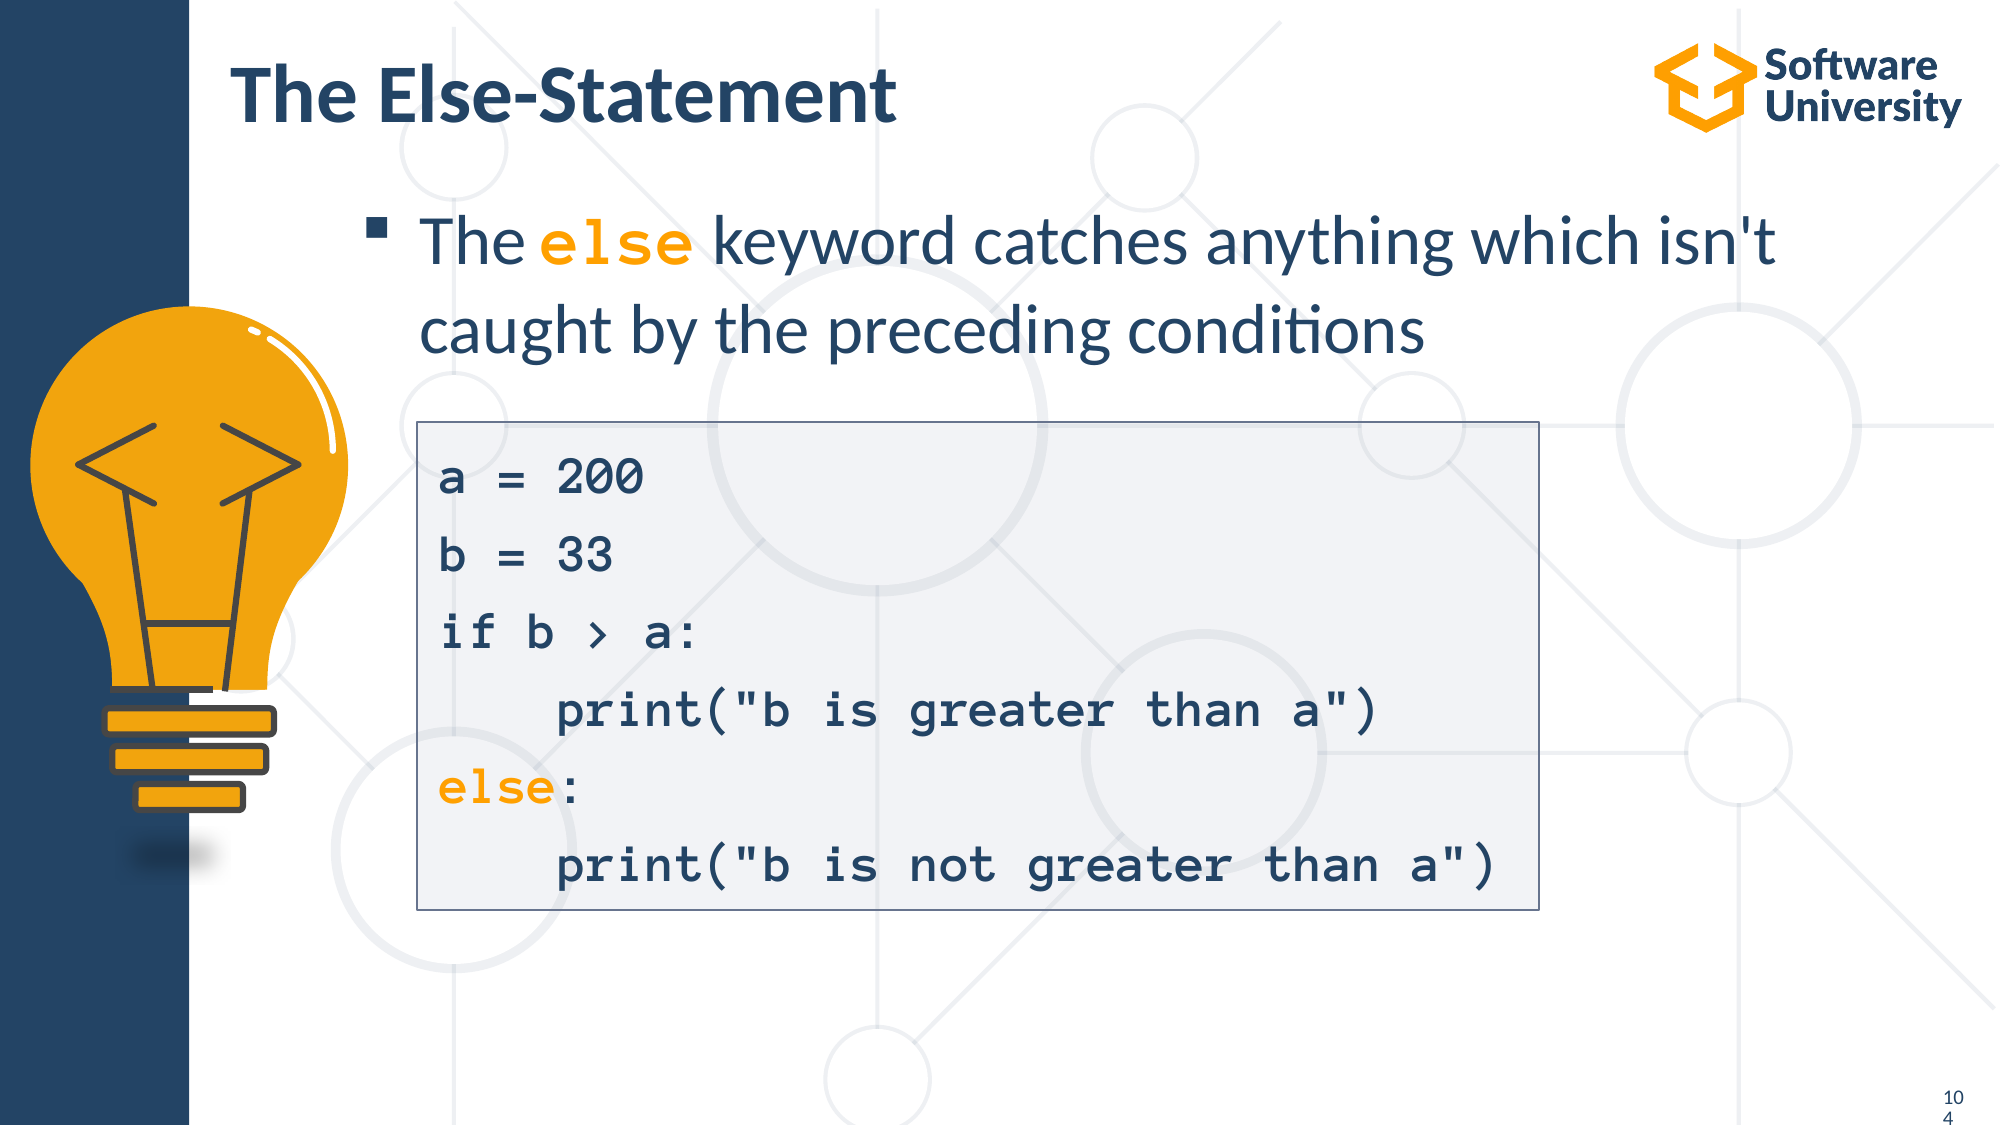

# The Else-Statement
The else keyword catches anything which isn't
caught by the preceding conditions
a = 200
b = 33
if b > a:
    print("b is greater than a")
else:
    print("b is not greater than a")
104